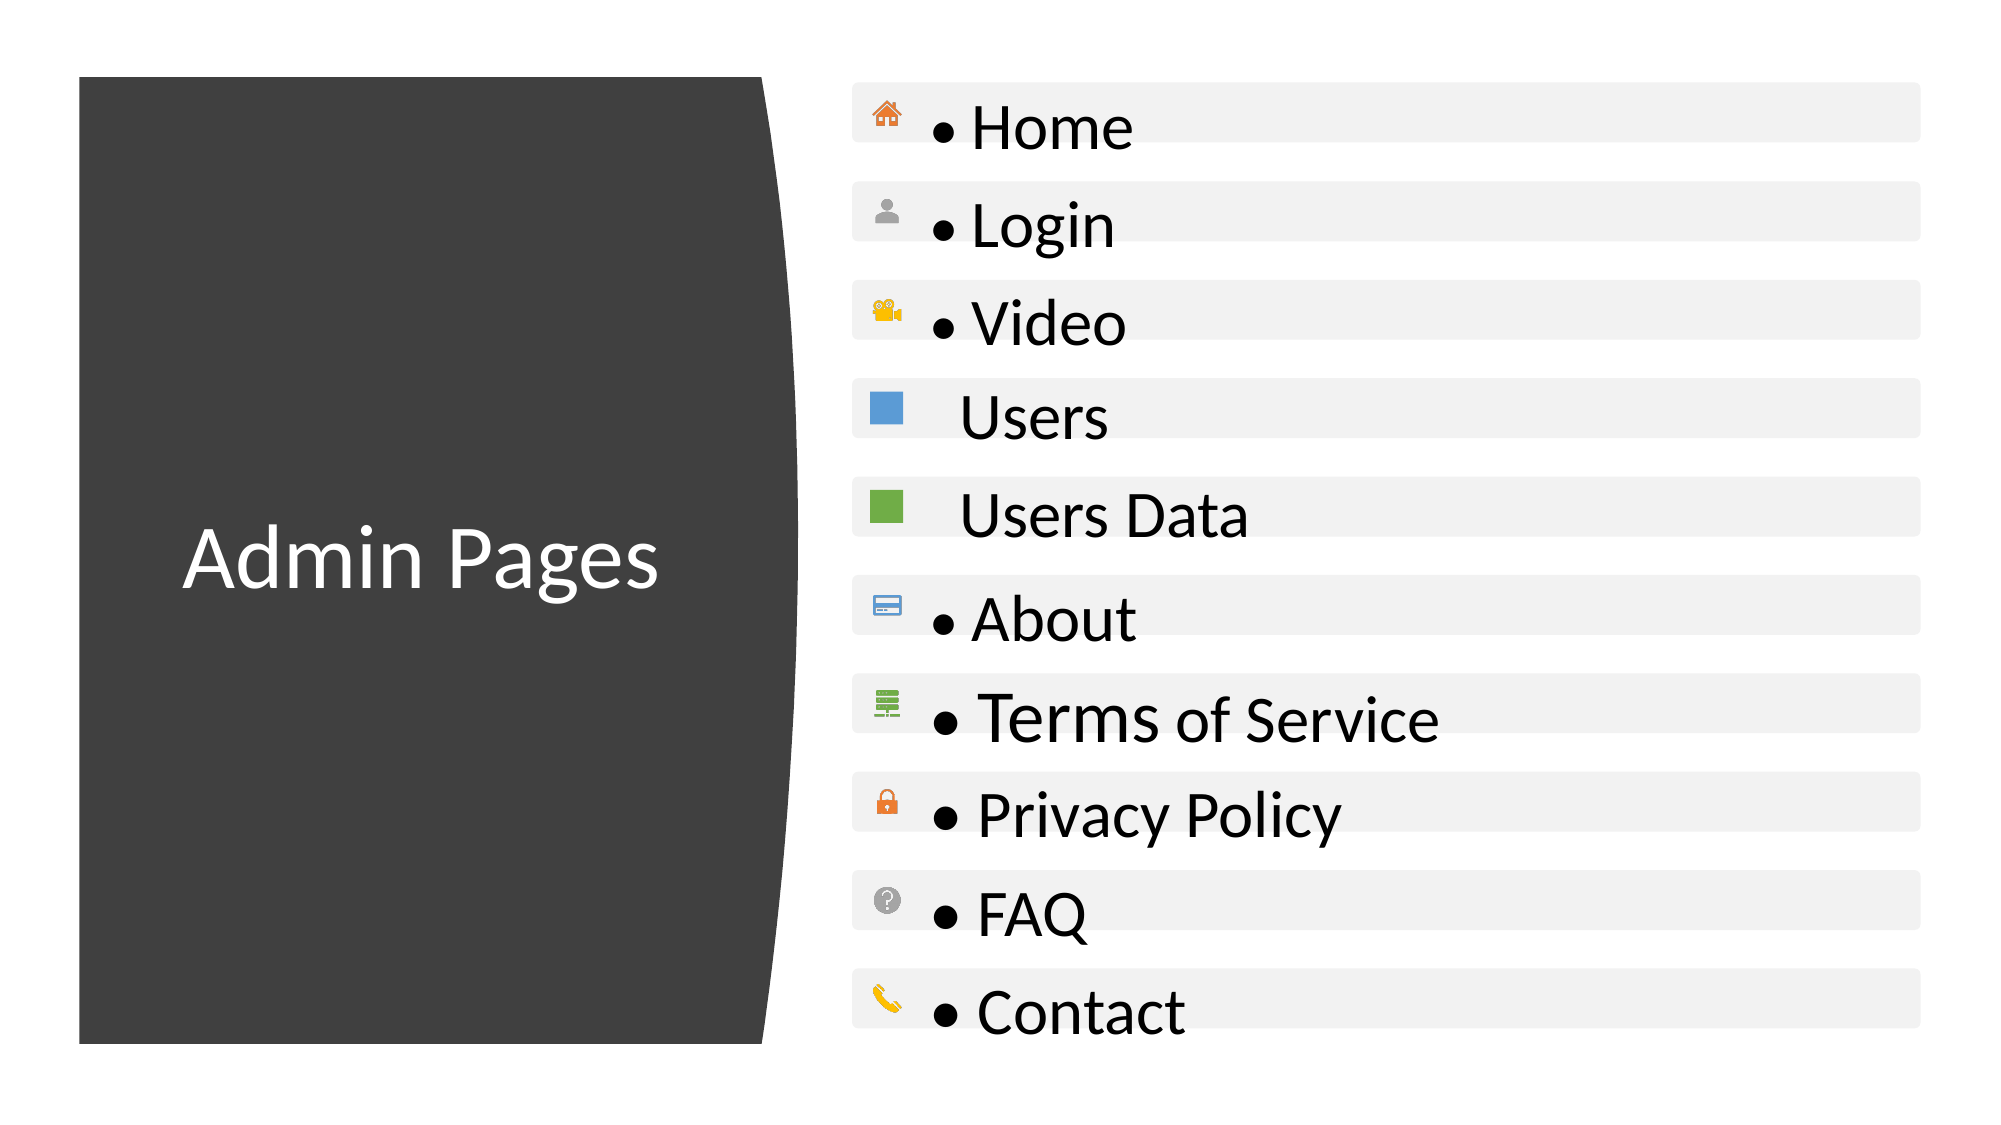

# .

• Home
• Login
• Video
    Users
  Users Data
• About
• Terms of Service
• Privacy Policy
• FAQ
• Contact
Admin Pages
.